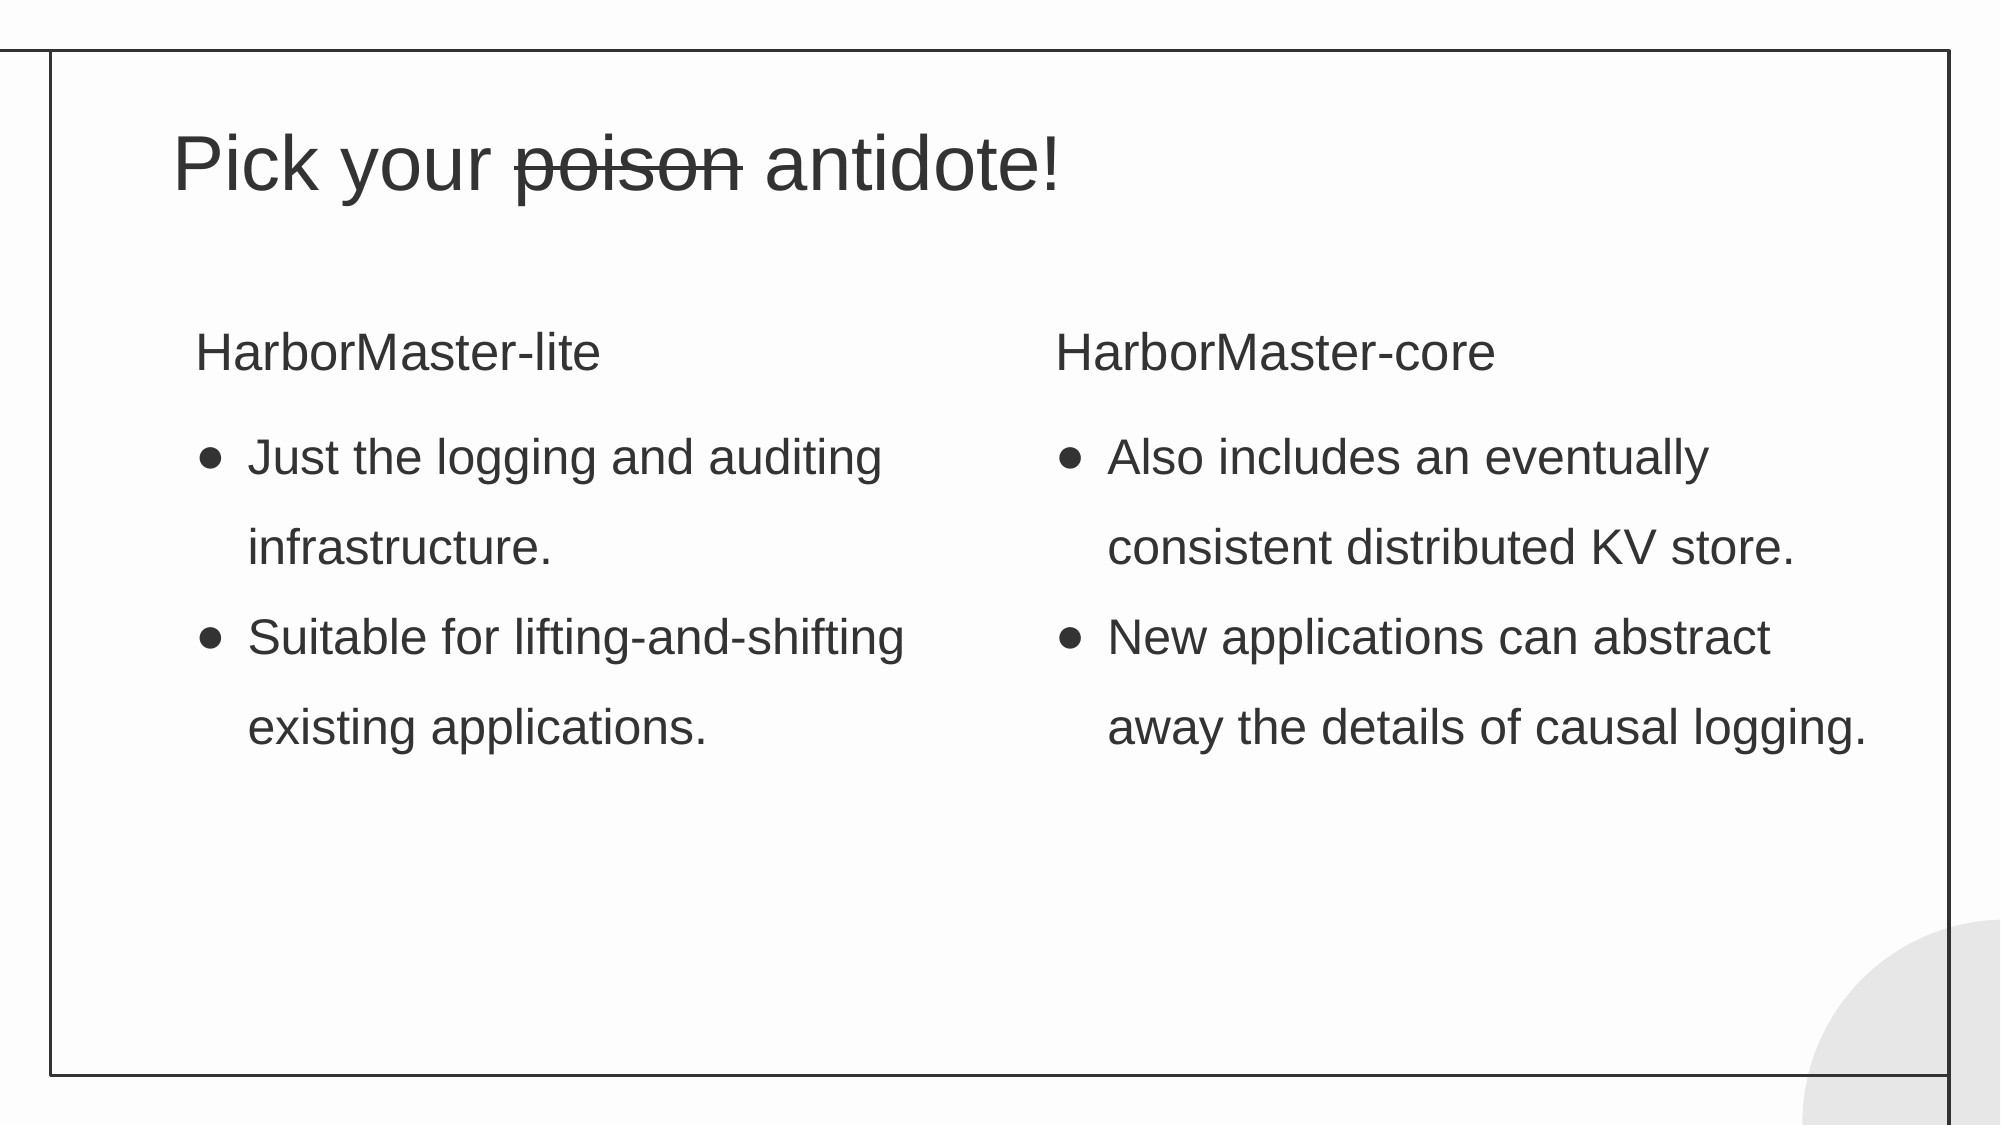

# Pick your poison antidote!
HarborMaster-lite
HarborMaster-core
Just the logging and auditing infrastructure.
Suitable for lifting-and-shifting existing applications.
Also includes an eventually consistent distributed KV store.
New applications can abstract away the details of causal logging.